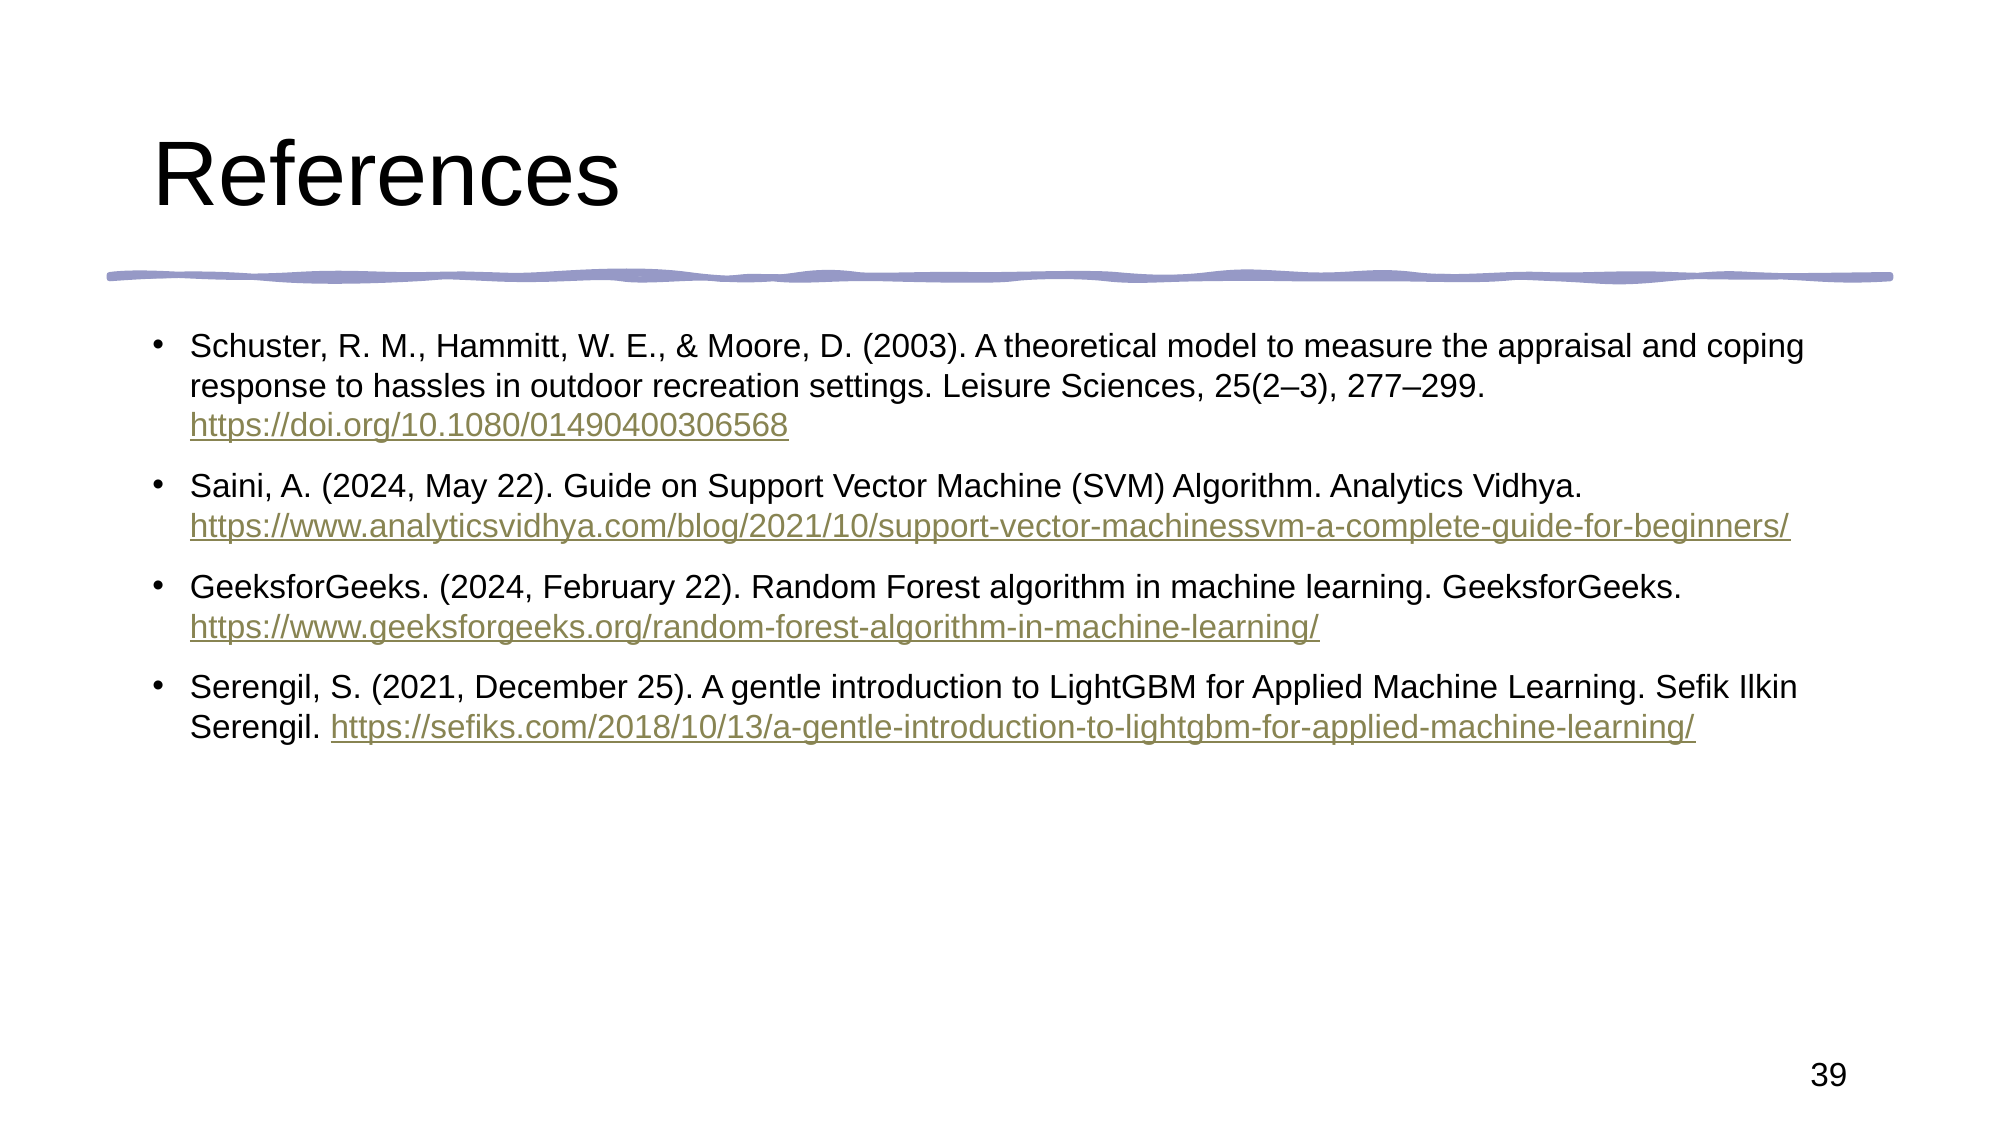

# References

Schuster, R. M., Hammitt, W. E., & Moore, D. (2003). A theoretical model to measure the appraisal and coping response to hassles in outdoor recreation settings. Leisure Sciences, 25(2–3), 277–299. https://doi.org/10.1080/01490400306568
Saini, A. (2024, May 22). Guide on Support Vector Machine (SVM) Algorithm. Analytics Vidhya. https://www.analyticsvidhya.com/blog/2021/10/support-vector-machinessvm-a-complete-guide-for-beginners/
GeeksforGeeks. (2024, February 22). Random Forest algorithm in machine learning. GeeksforGeeks. https://www.geeksforgeeks.org/random-forest-algorithm-in-machine-learning/
Serengil, S. (2021, December 25). A gentle introduction to LightGBM for Applied Machine Learning. Sefik Ilkin Serengil. https://sefiks.com/2018/10/13/a-gentle-introduction-to-lightgbm-for-applied-machine-learning/

39